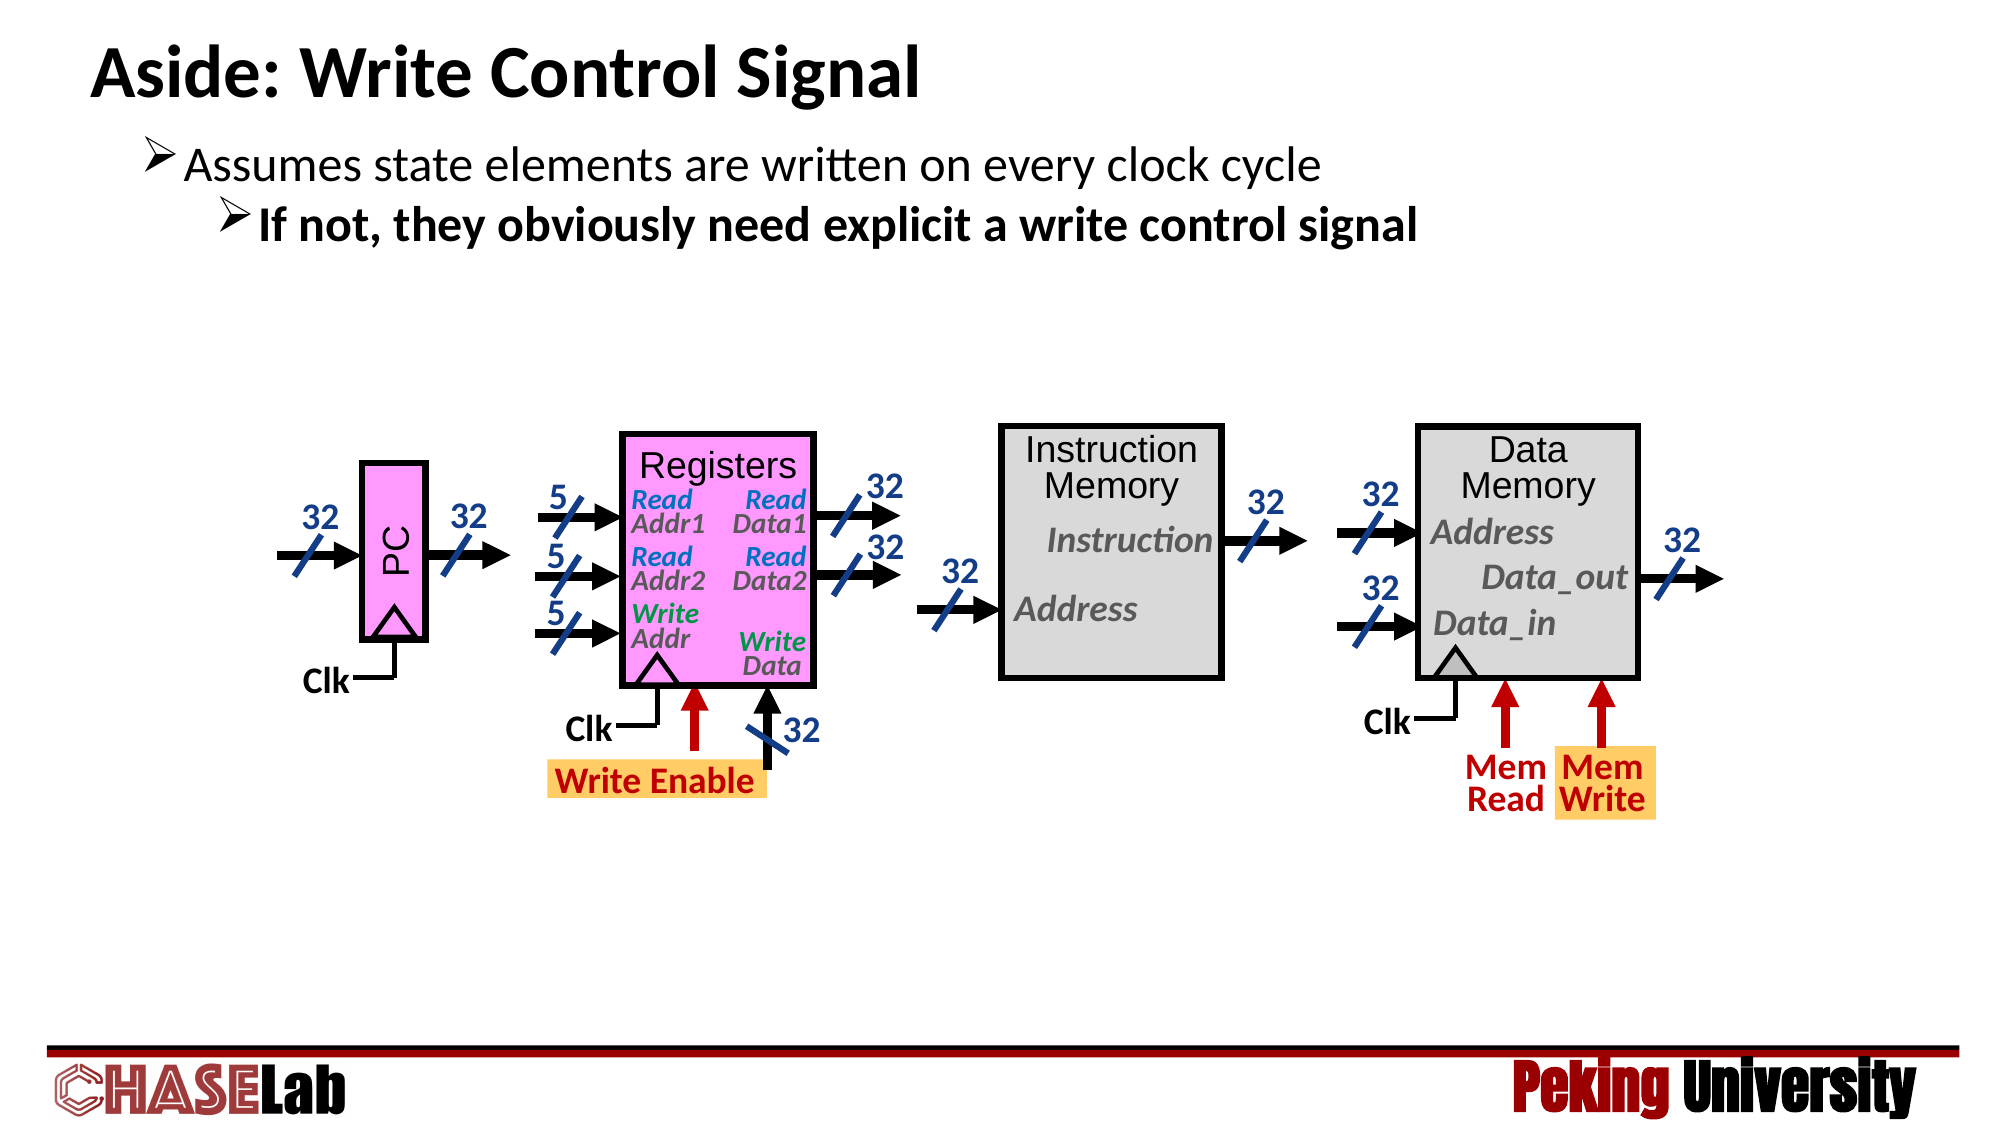

Aside: Write Control Signal
Assumes state elements are written on every clock cycle
If not, they obviously need explicit a write control signal
Instruction Memory
Instruction
Address
32
32
Data Memory
Address
Data_out
Data_in
32
32
32
Data Memory
Address
Data_out
Data_in

Clk
Mem
Read
Mem
Write
Registers
Read
Addr1
Read
Data1
Read
Addr2
Read
Data2
Write Addr
Write Data
32
5
32
5
5
32
Registers
Read
Addr1
Read
Data1
Read
Addr2
Read
Data2
Write Addr
Write Data

Clk
Write Enable
32
32
PC
PC

Clk